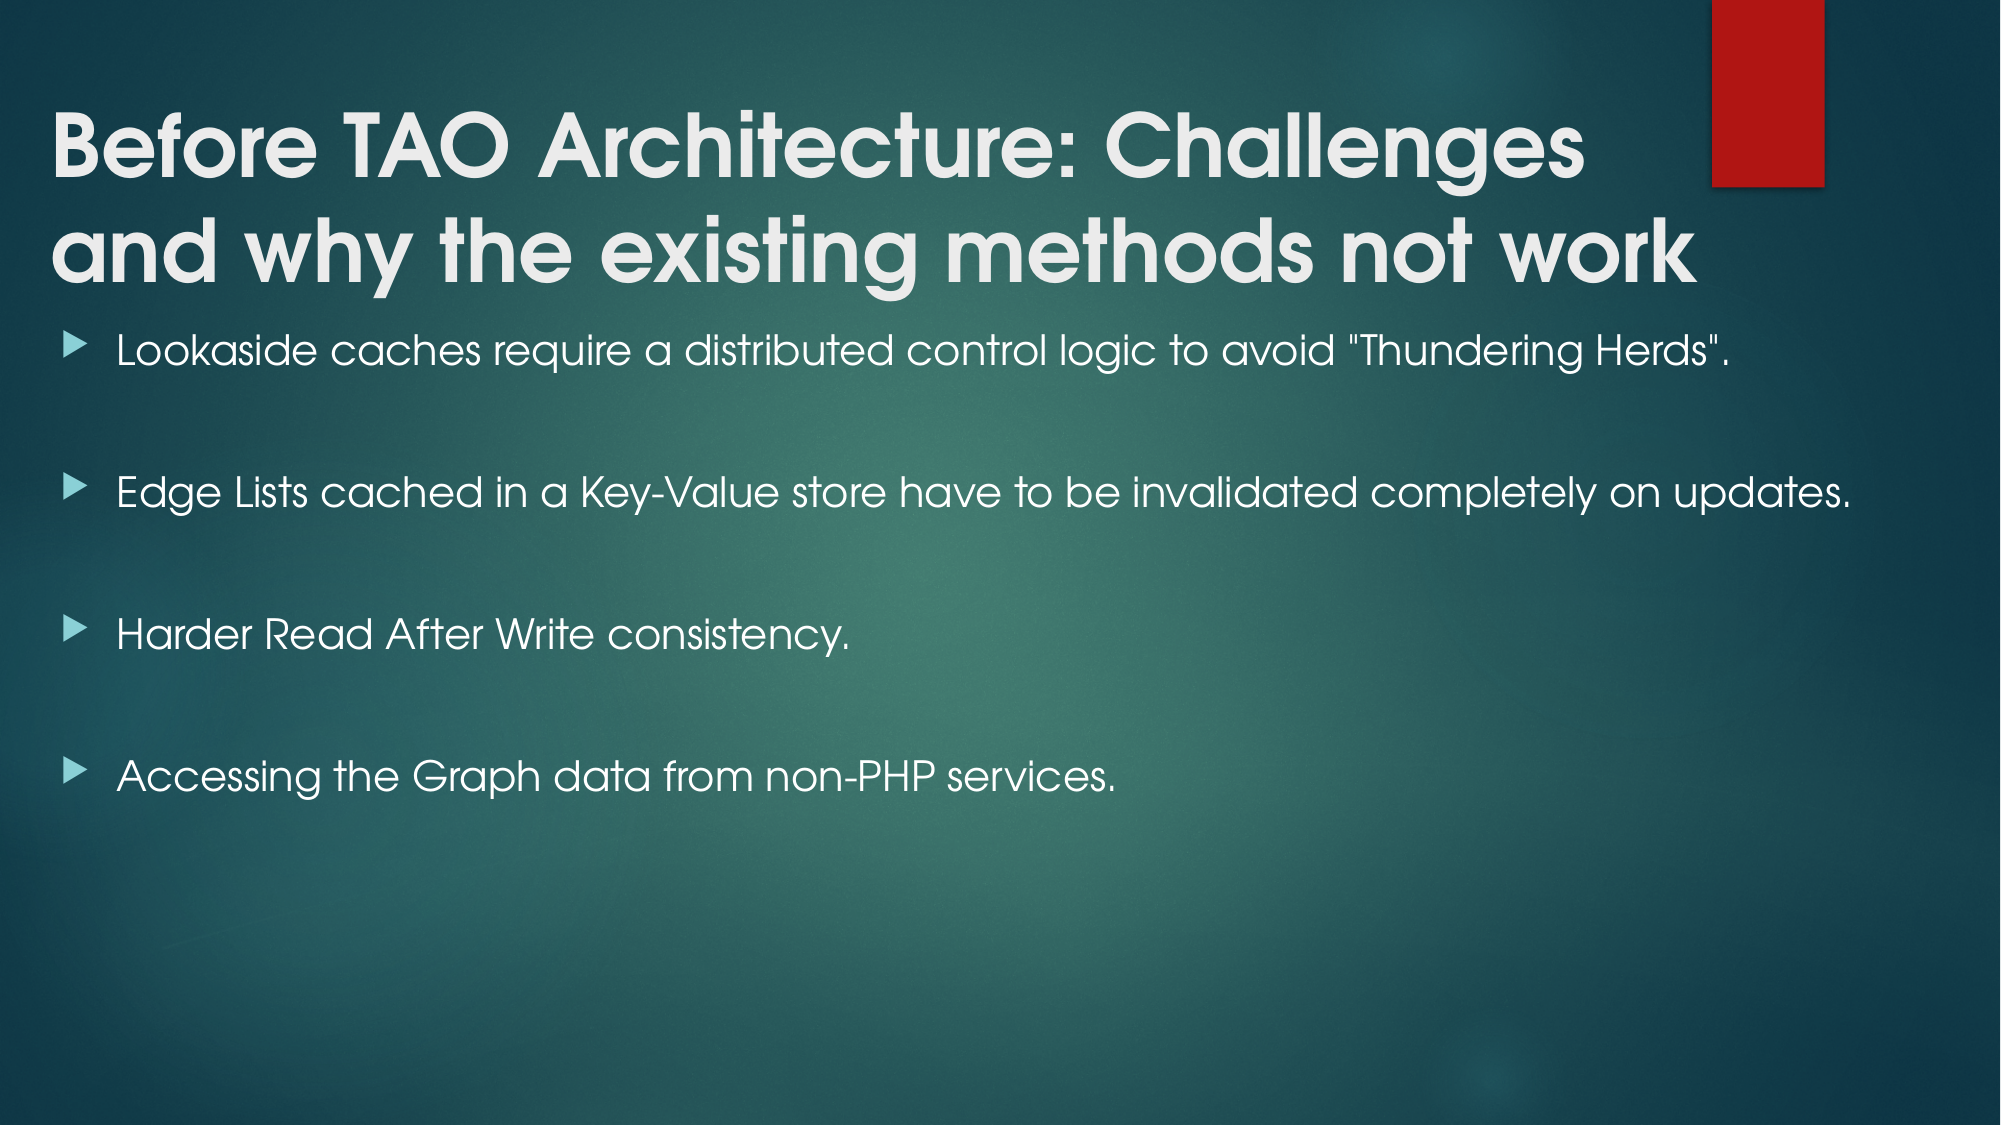

# Before TAO Architecture: Challenges and why the existing methods not work
Lookaside caches require a distributed control logic to avoid "Thundering Herds".

Edge Lists cached in a Key-Value store have to be invalidated completely on updates.

Harder Read After Write consistency.

Accessing the Graph data from non-PHP services.